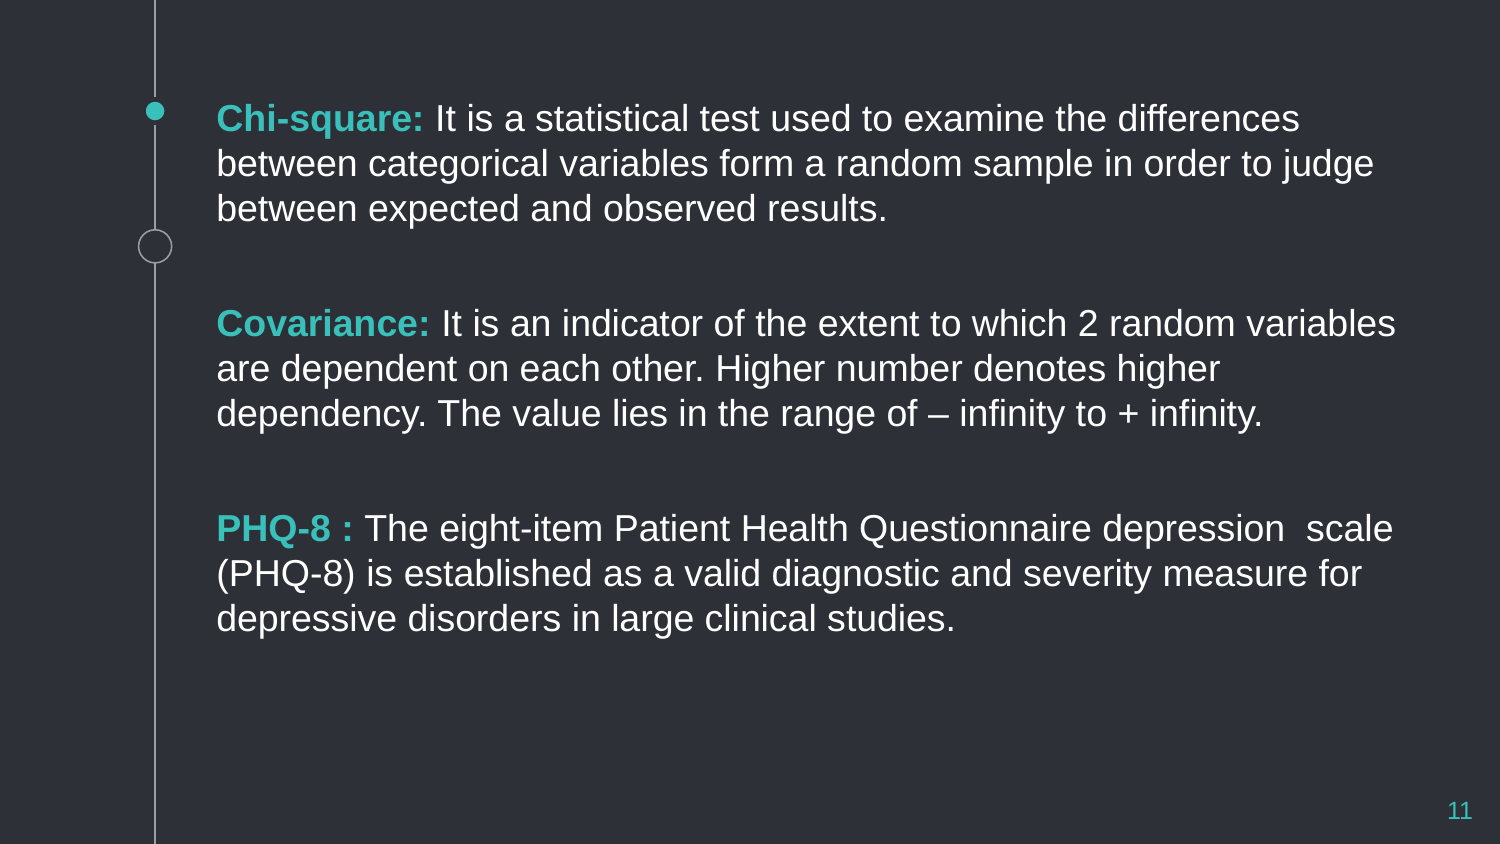

Chi-square: It is a statistical test used to examine the differences between categorical variables form a random sample in order to judge between expected and observed results.

Covariance: It is an indicator of the extent to which 2 random variables are dependent on each other. Higher number denotes higher dependency. The value lies in the range of – infinity to + infinity.

PHQ-8 : The eight-item Patient Health Questionnaire depression  scale (PHQ-8) is established as a valid diagnostic and severity measure for depressive disorders in large clinical studies.
11